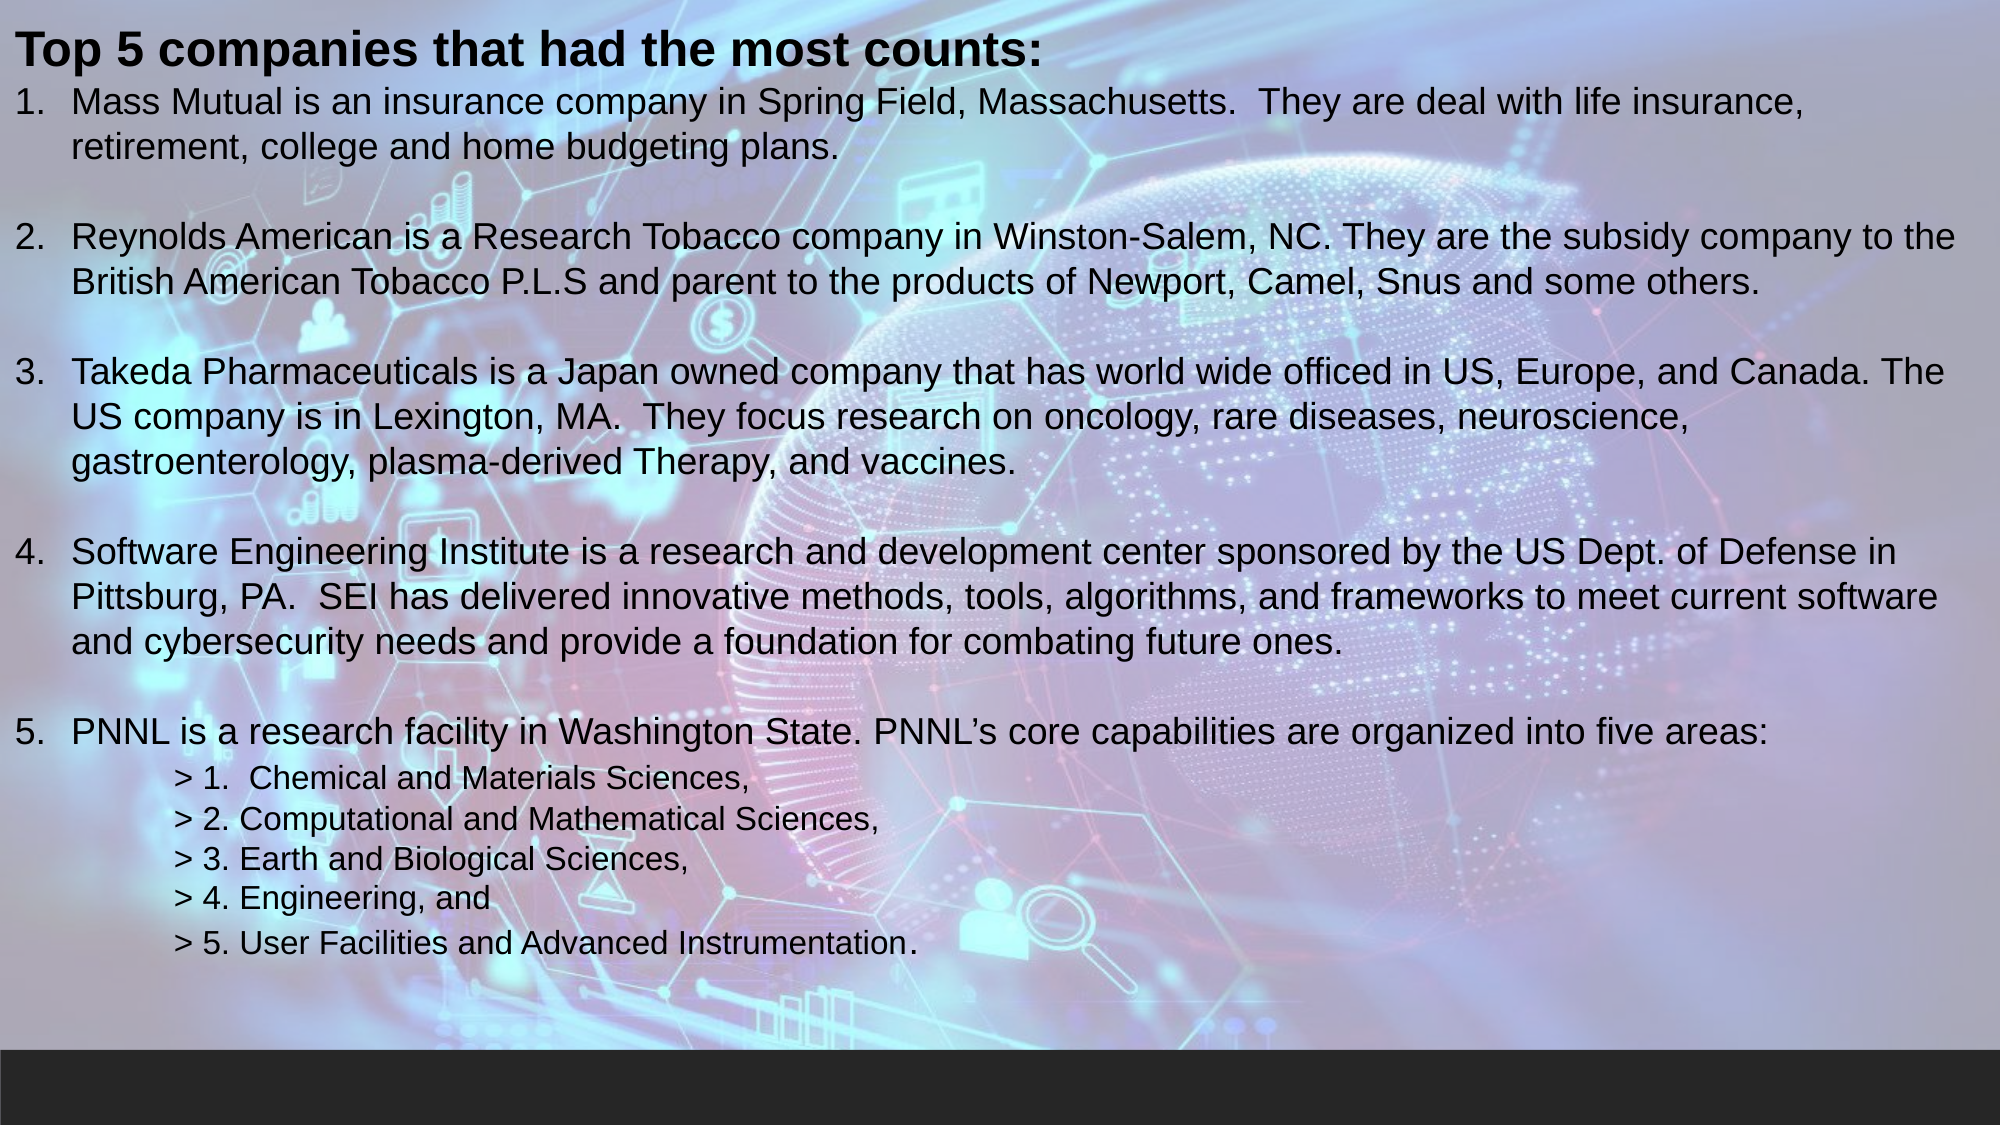

Top 5 companies that had the most counts:
Mass Mutual is an insurance company in Spring Field, Massachusetts.  They are deal with life insurance, retirement, college and home budgeting plans.

Reynolds American is a Research Tobacco company in Winston-Salem, NC. They are the subsidy company to the British American Tobacco P.L.S and parent to the products of Newport, Camel, Snus and some others.

Takeda Pharmaceuticals is a Japan owned company that has world wide officed in US, Europe, and Canada. The US company is in Lexington, MA.  They focus research on oncology, rare diseases, neuroscience, gastroenterology, plasma-derived Therapy, and vaccines.

Software Engineering Institute is a research and development center sponsored by the US Dept. of Defense in Pittsburg, PA.  SEI has delivered innovative methods, tools, algorithms, and frameworks to meet current software and cybersecurity needs and provide a foundation for combating future ones.

PNNL is a research facility in Washington State. PNNL’s core capabilities are organized into five areas:
	 > 1.  Chemical and Materials Sciences,
	 > 2. Computational and Mathematical Sciences,
	 > 3. Earth and Biological Sciences,
	 > 4. Engineering, and
	 > 5. User Facilities and Advanced Instrumentation.